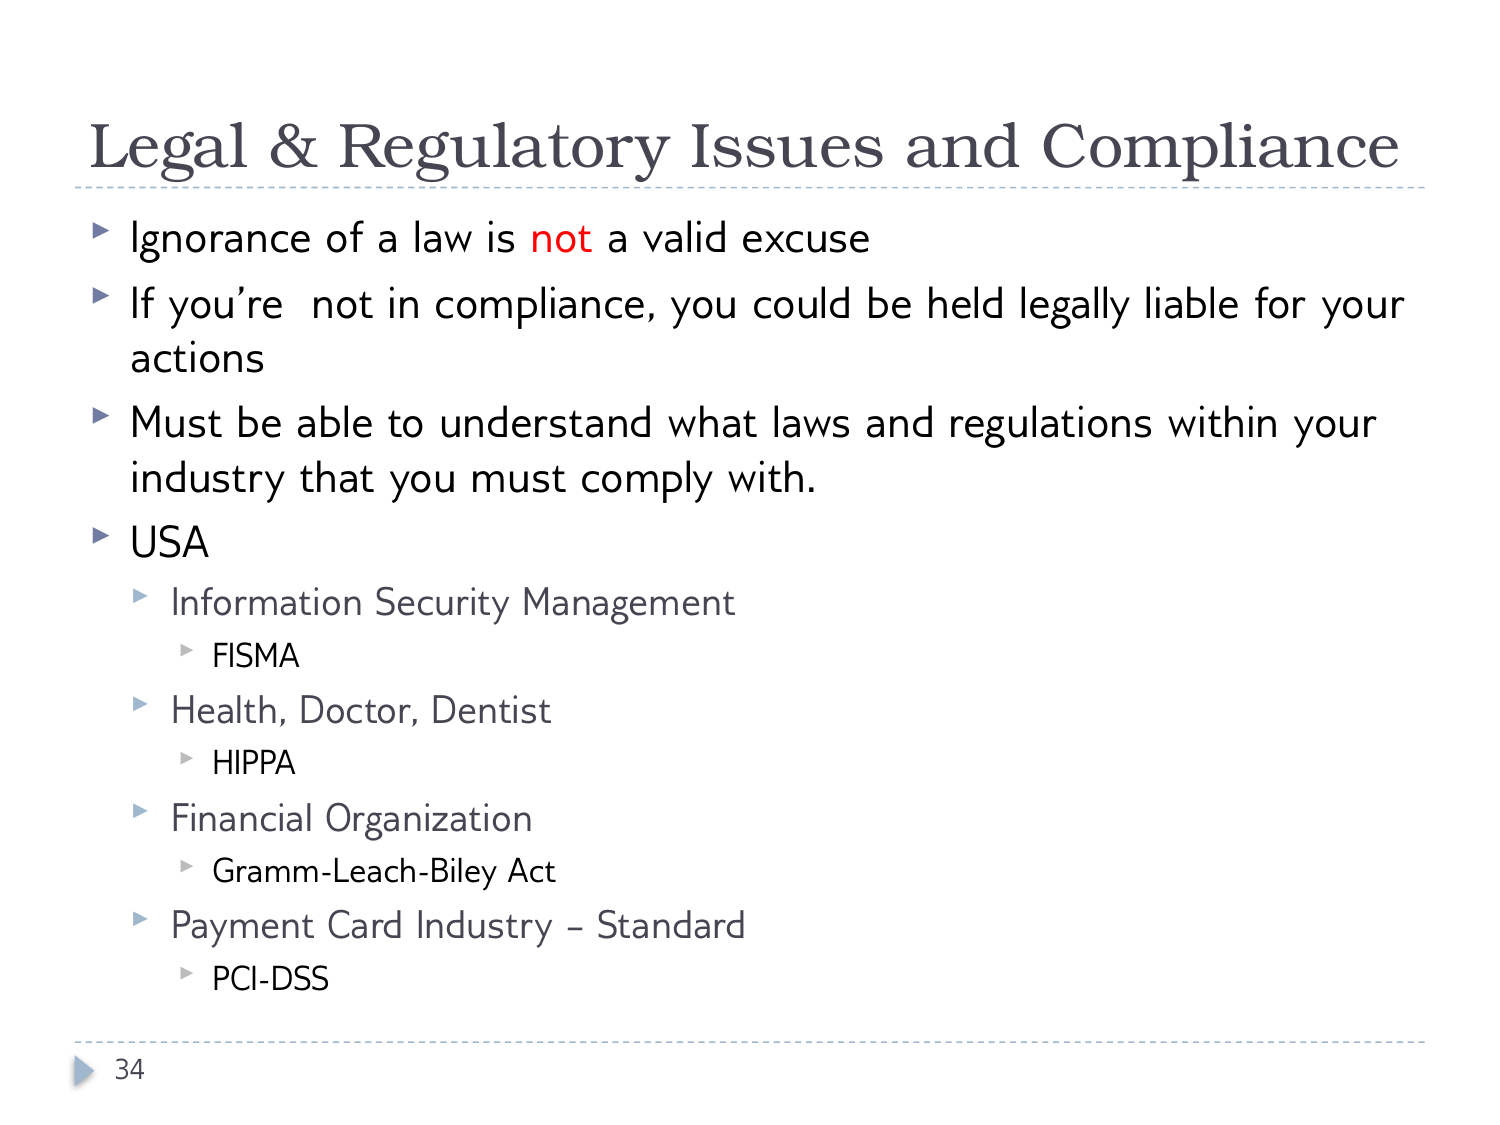

# Legal & Regulatory Issues and Compliance
Ignorance of a law is not a valid excuse
If you’re  not in compliance, you could be held legally liable for your actions
Must be able to understand what laws and regulations within your industry that you must comply with.
USA
Information Security Management
FISMA
Health, Doctor, Dentist
HIPPA
Financial Organization
Gramm-Leach-Biley Act
Payment Card Industry – Standard
PCI-DSS

34